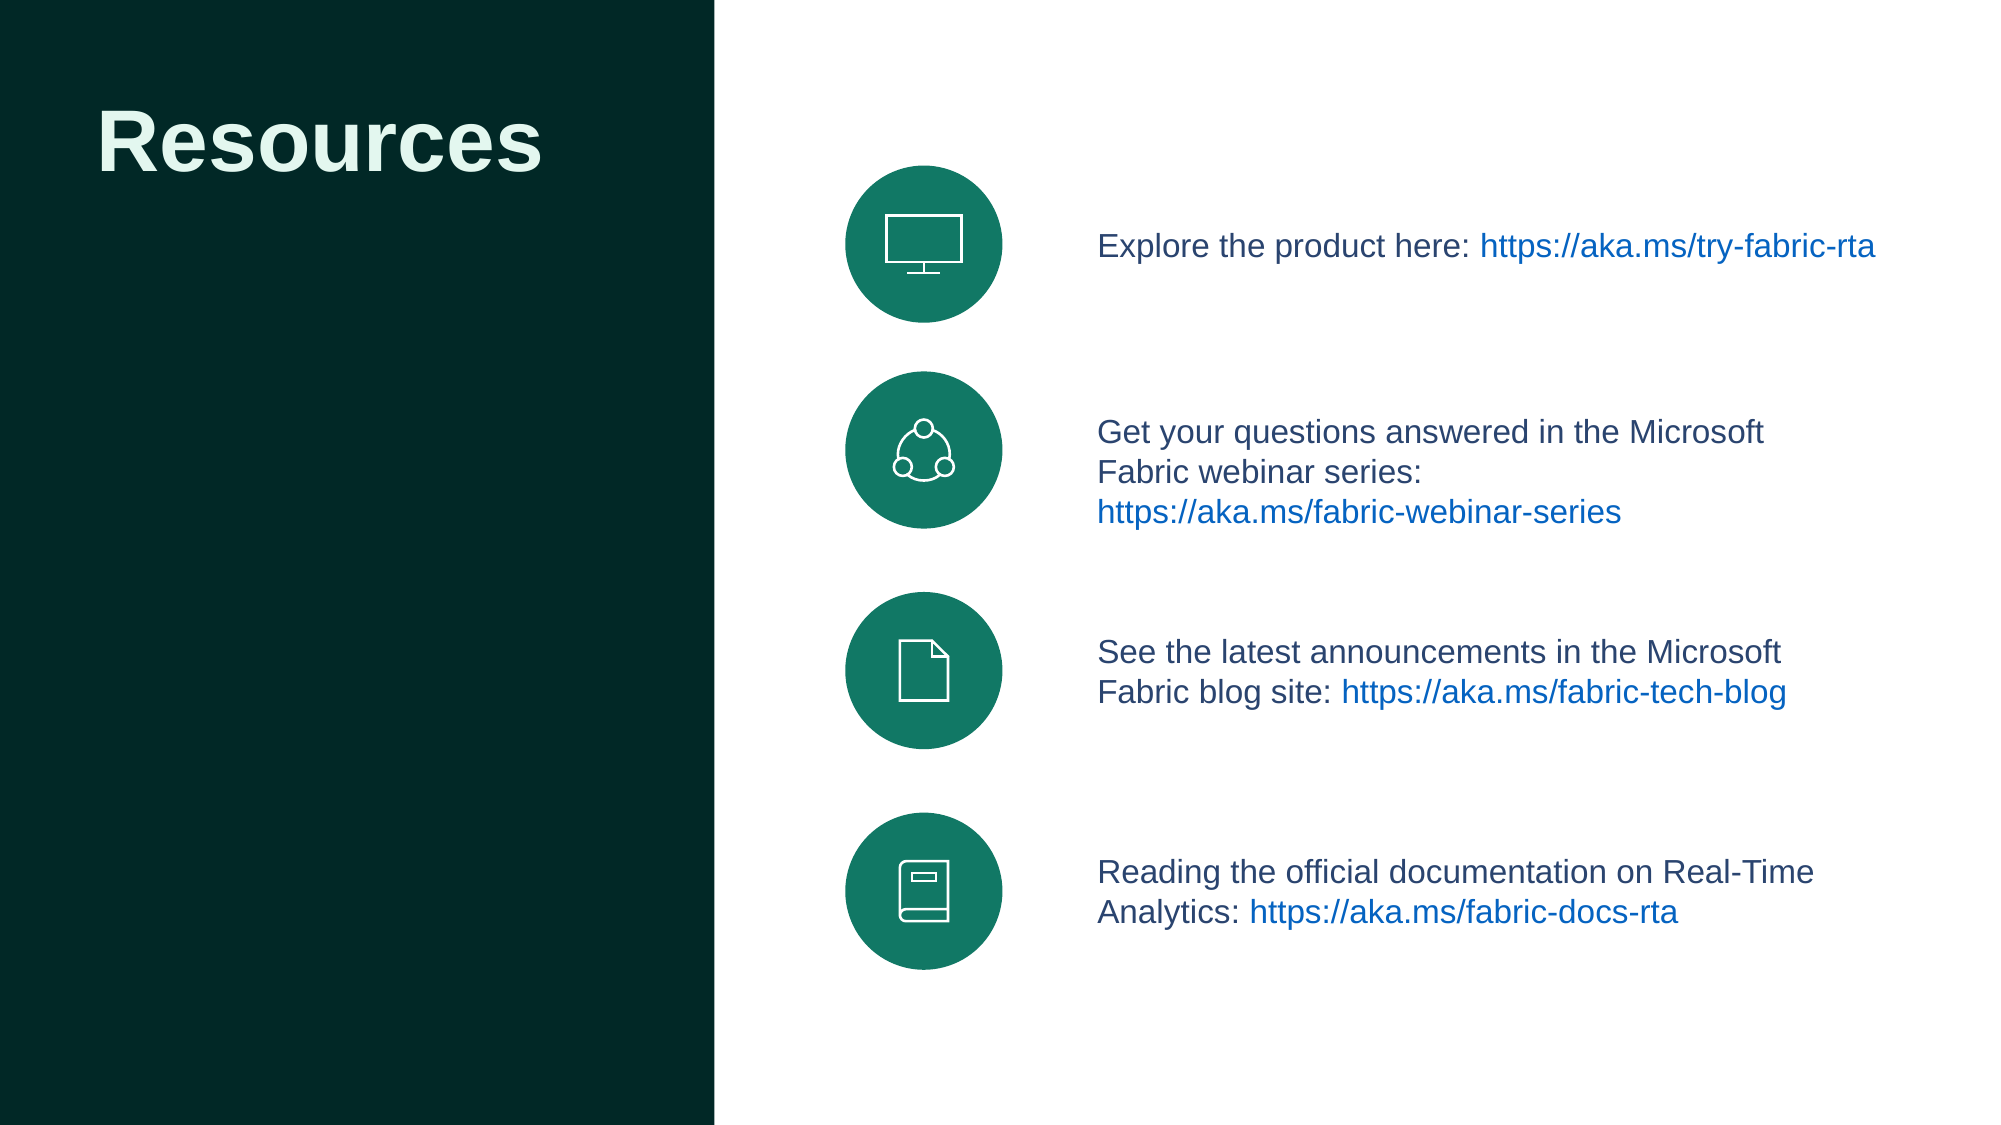

# Resources

Explore the product here: https://aka.ms/try-fabric-rta

Get your questions answered in the Microsoft Fabric webinar series: https://aka.ms/fabric-webinar-series

See the latest announcements in the Microsoft Fabric blog site: https://aka.ms/fabric-tech-blog

Reading the official documentation on Real-Time Analytics: https://aka.ms/fabric-docs-rta